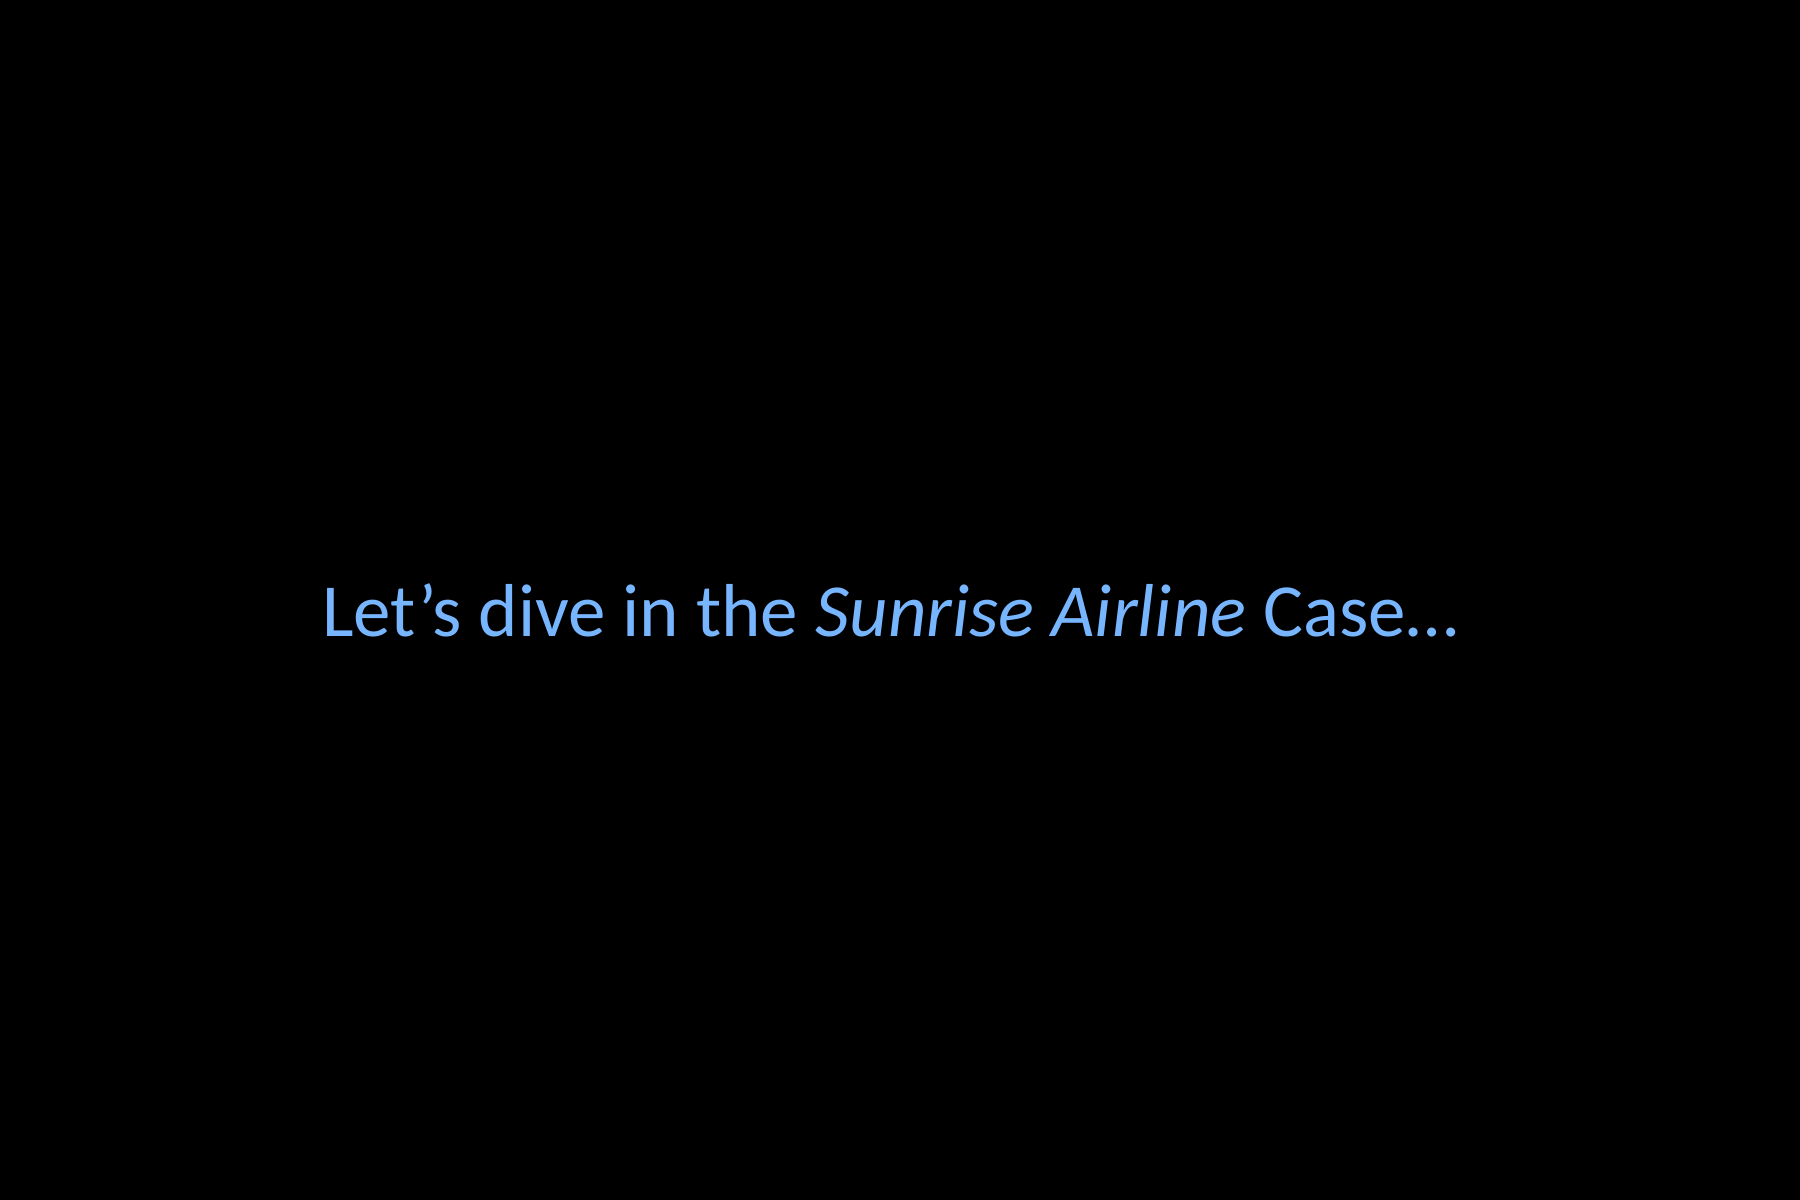

Let’s dive in the Sunrise Airline Case…